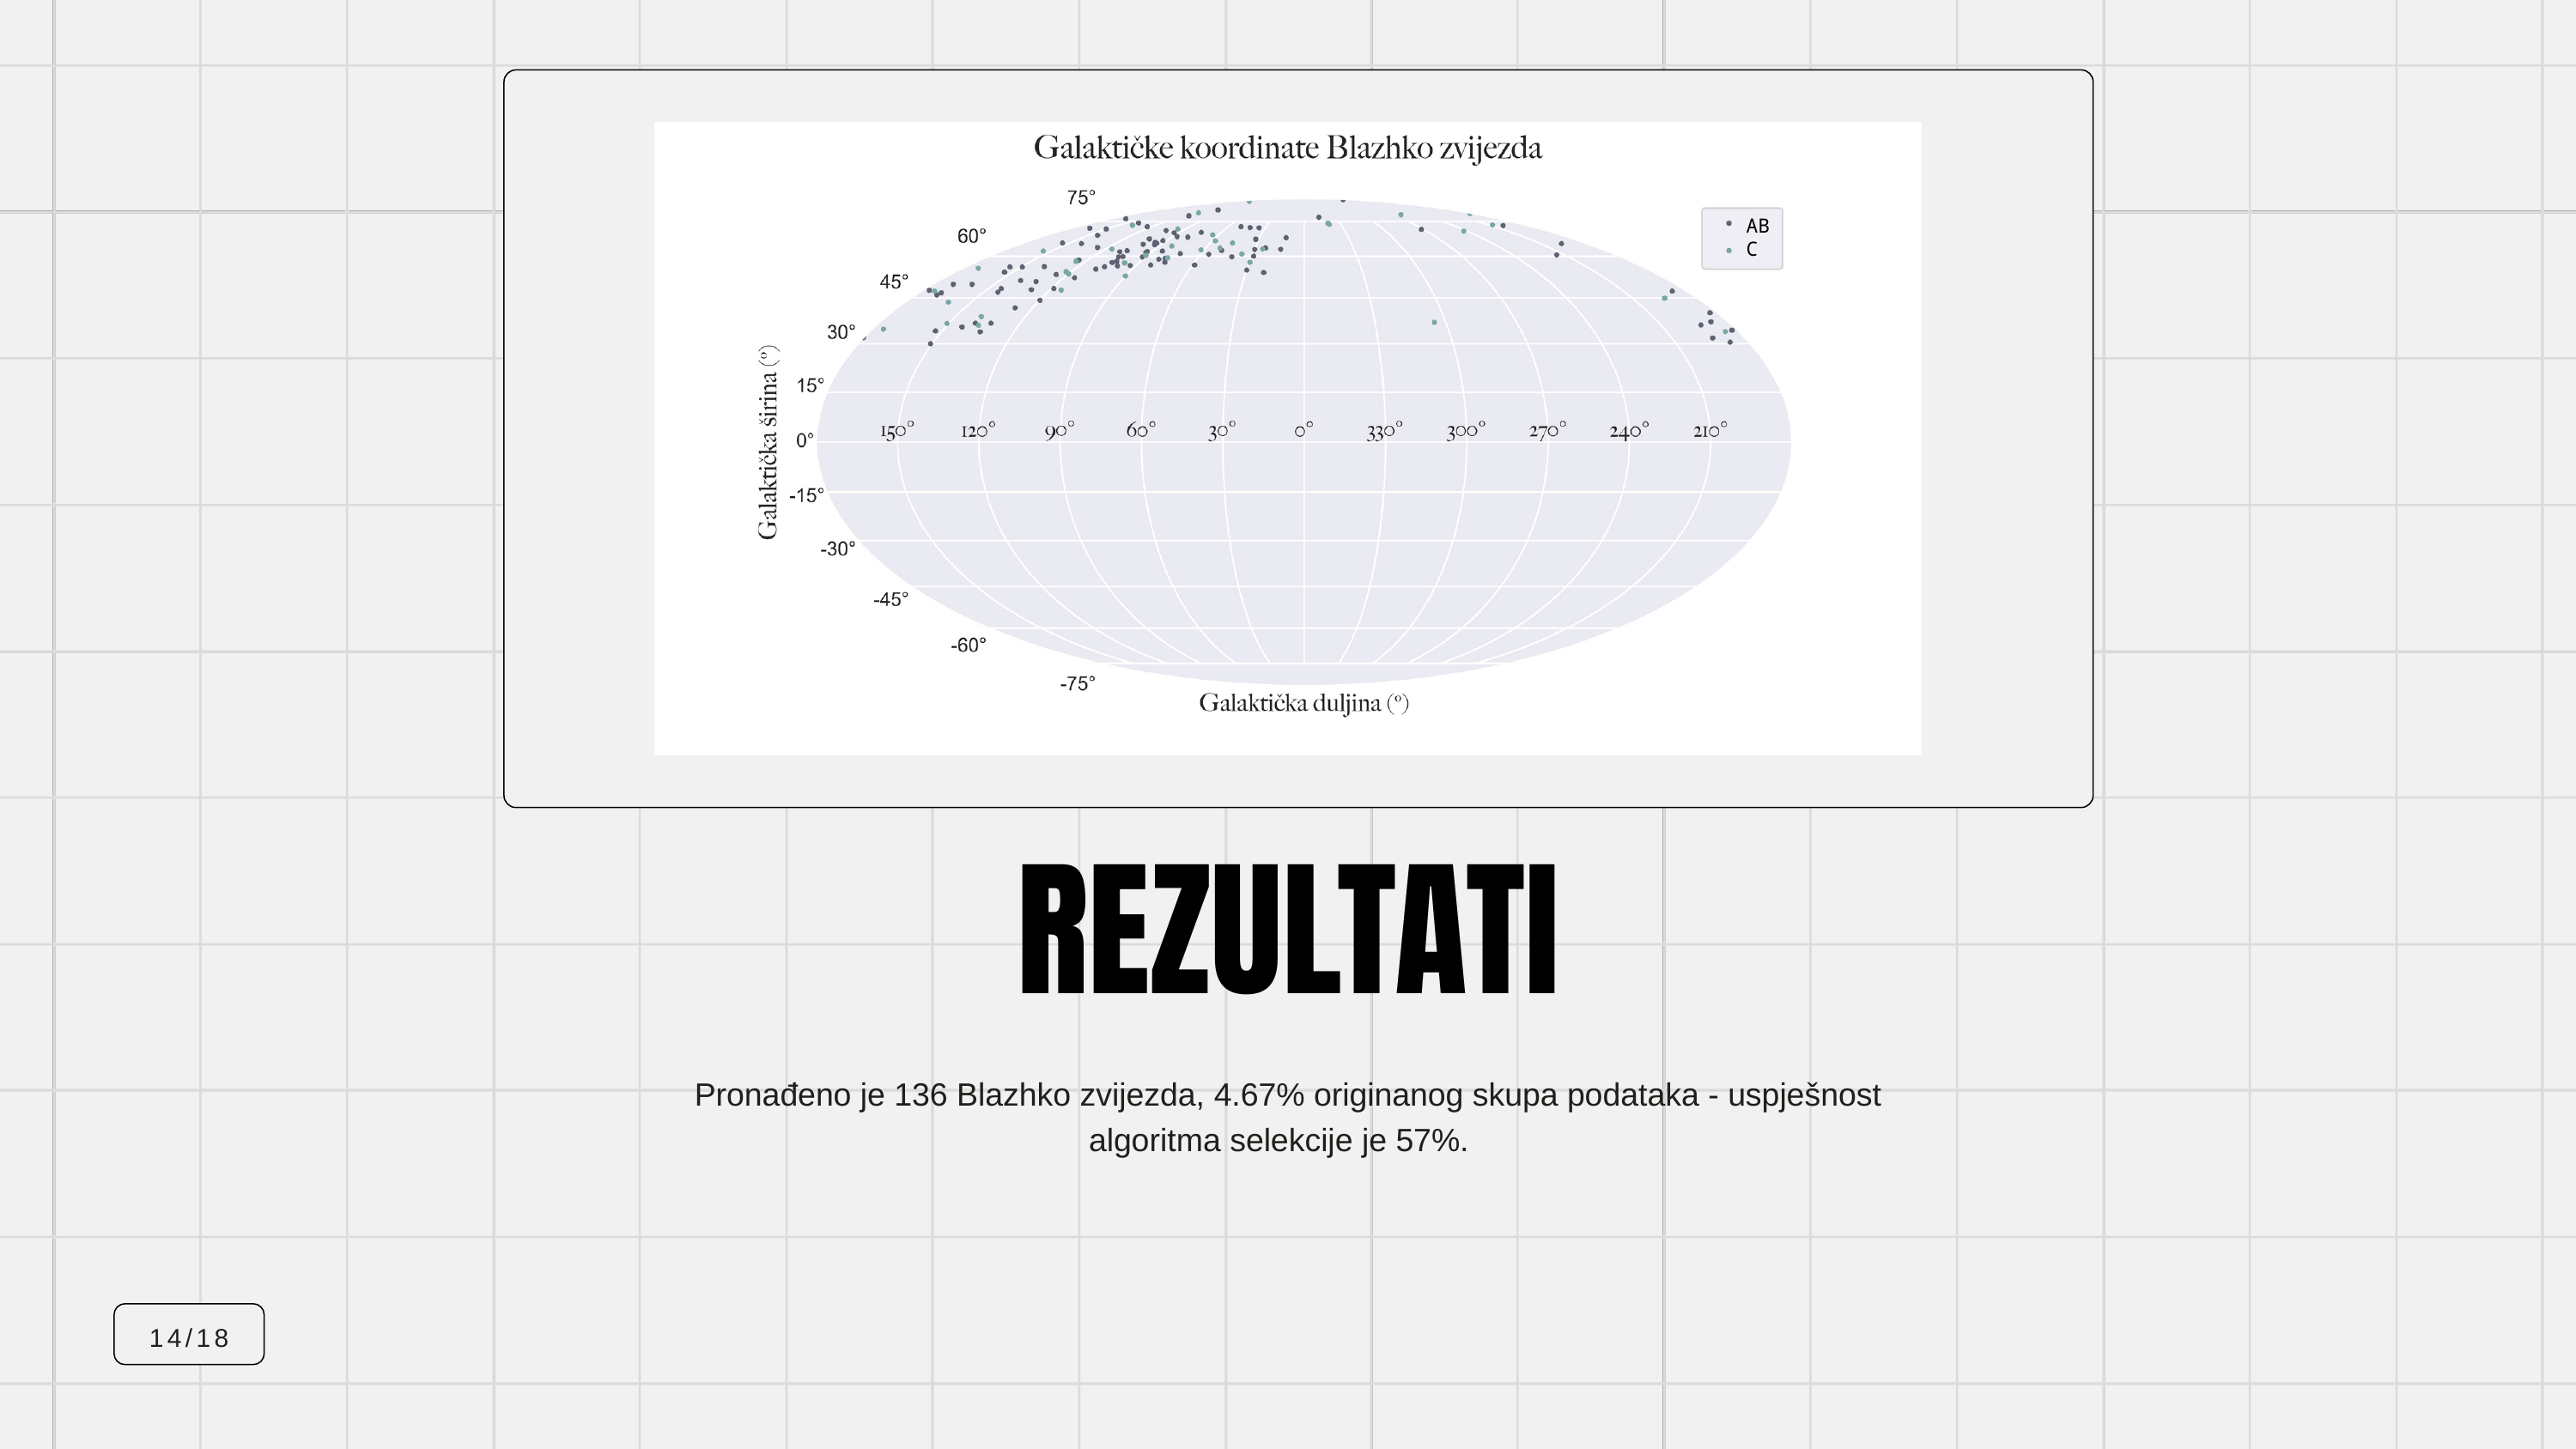

AB
C

REZULTATI
Pronađeno je 136 Blazhko zvijezda, 4.67% originanog skupa podataka - uspješnost algoritma selekcije je 57%.

14/18